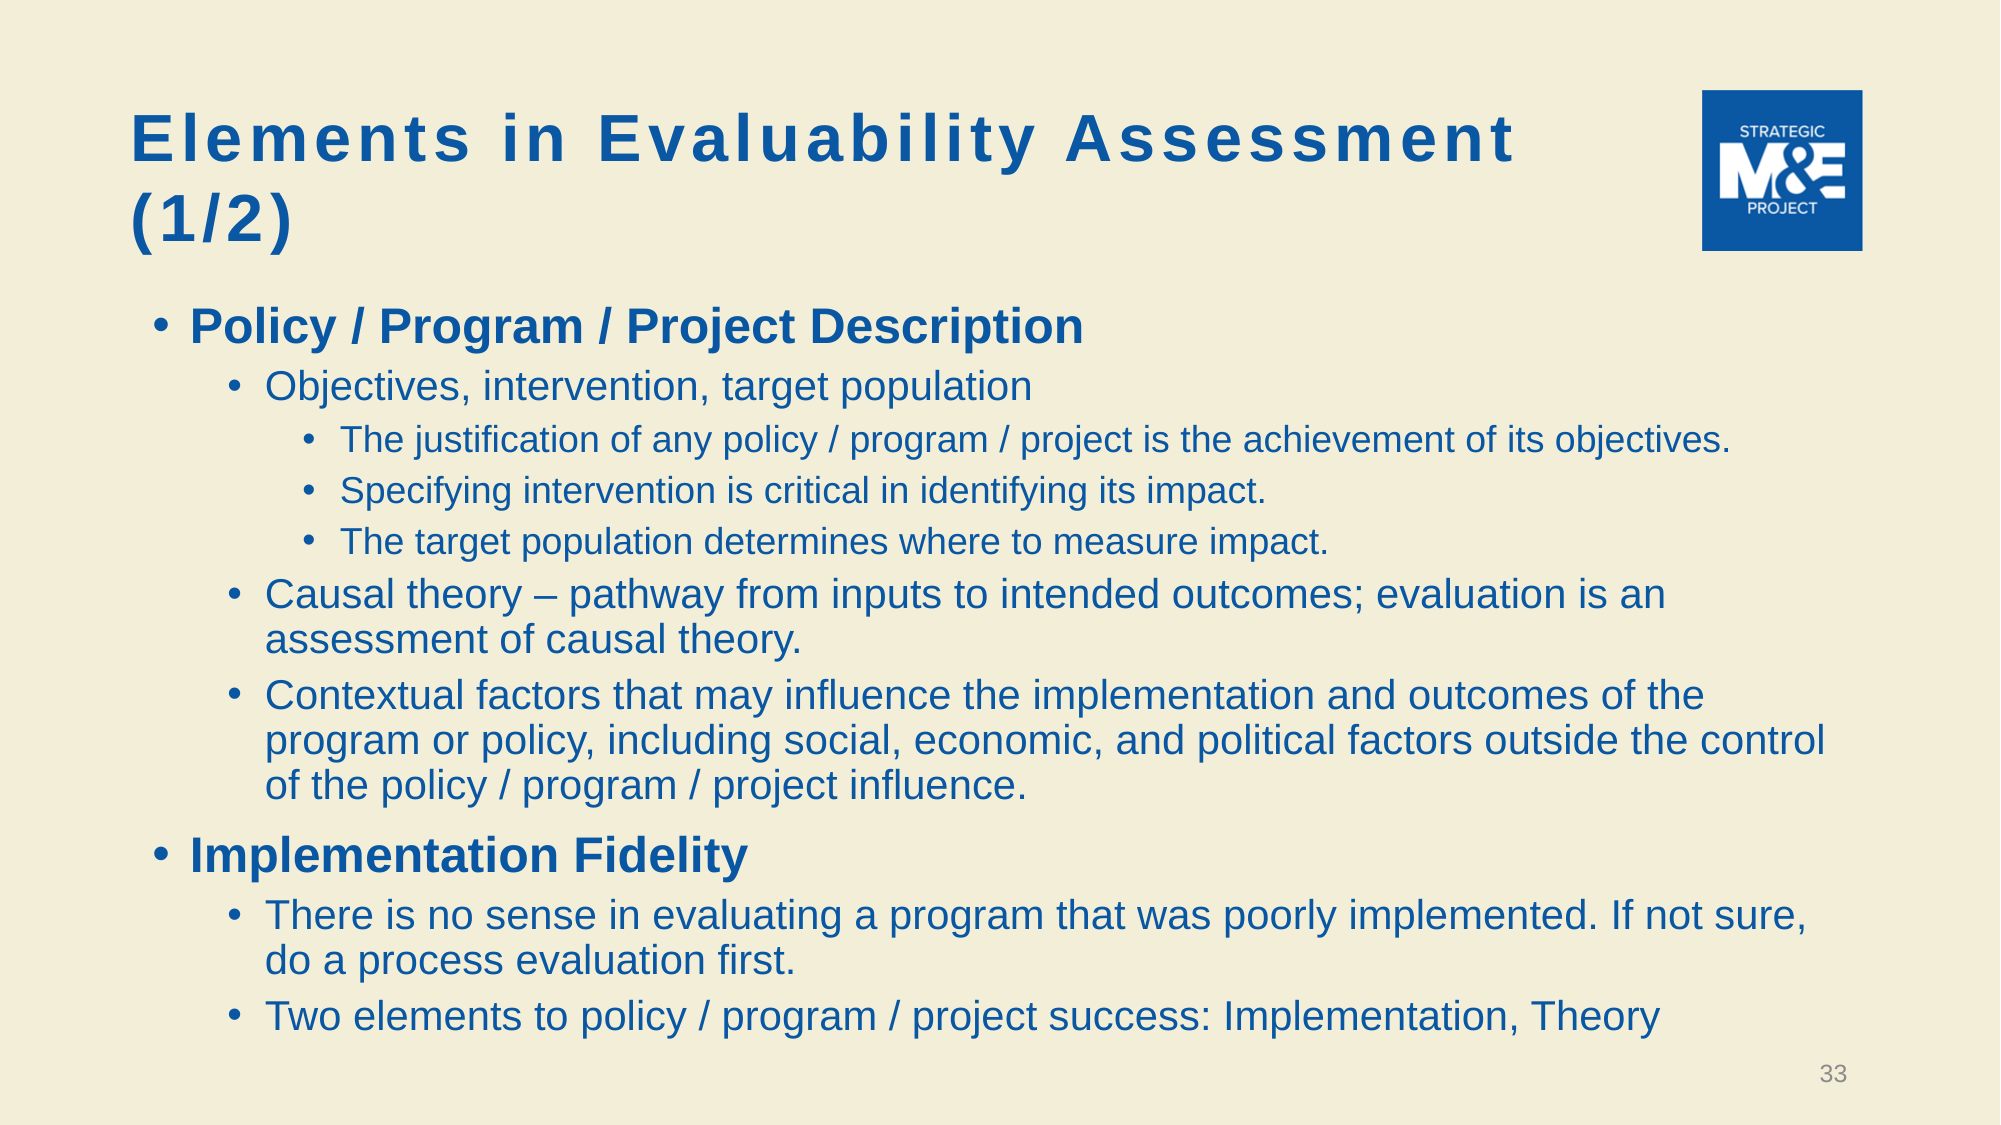

# Elements in Evaluability Assessment (1/2)
Policy / Program / Project Description
Objectives, intervention, target population
The justification of any policy / program / project is the achievement of its objectives.
Specifying intervention is critical in identifying its impact.
The target population determines where to measure impact.
Causal theory – pathway from inputs to intended outcomes; evaluation is an assessment of causal theory.
Contextual factors that may influence the implementation and outcomes of the program or policy, including social, economic, and political factors outside the control of the policy / program / project influence.
Implementation Fidelity
There is no sense in evaluating a program that was poorly implemented. If not sure, do a process evaluation first.
Two elements to policy / program / project success: Implementation, Theory
33